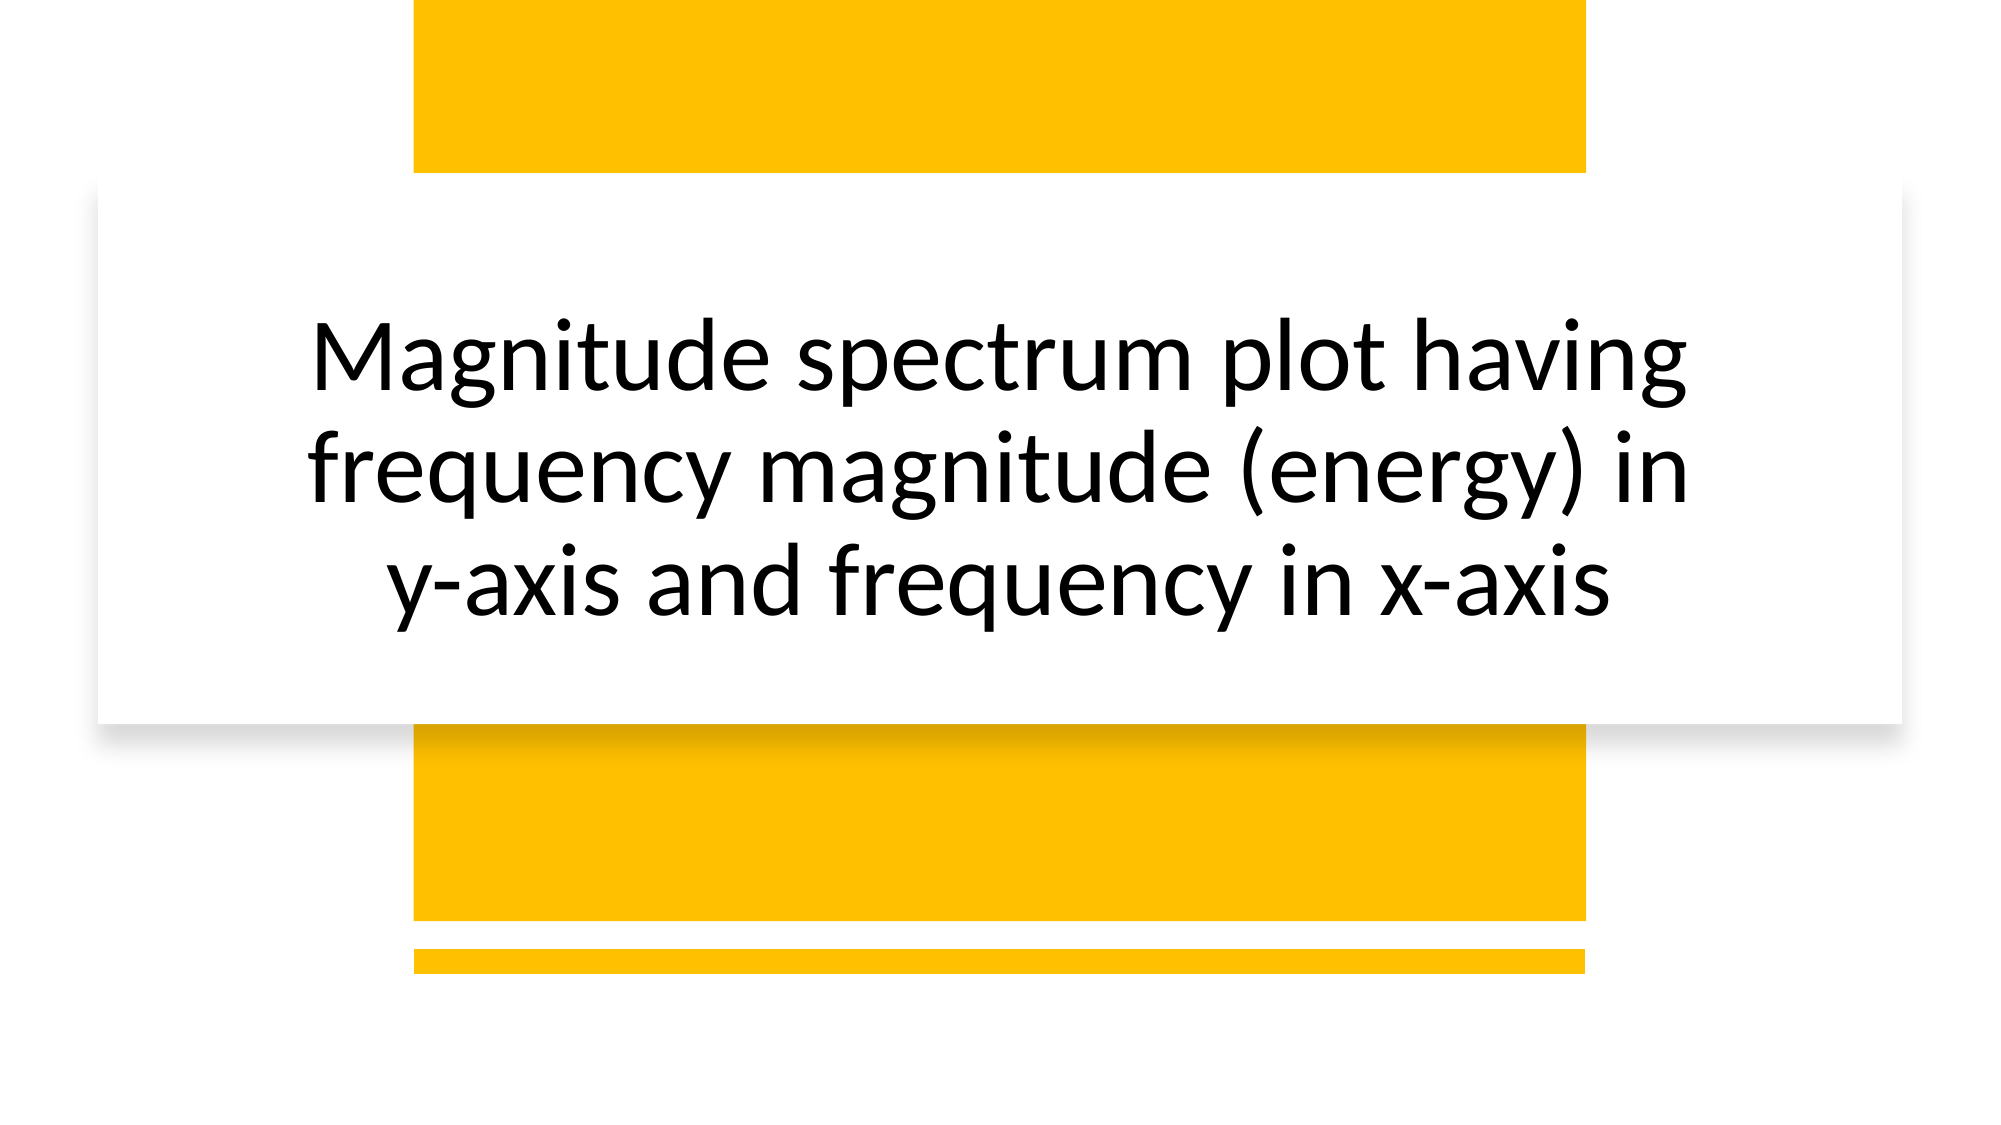

# Magnitude spectrum plot having frequency magnitude (energy) in y-axis and frequency in x-axis
36